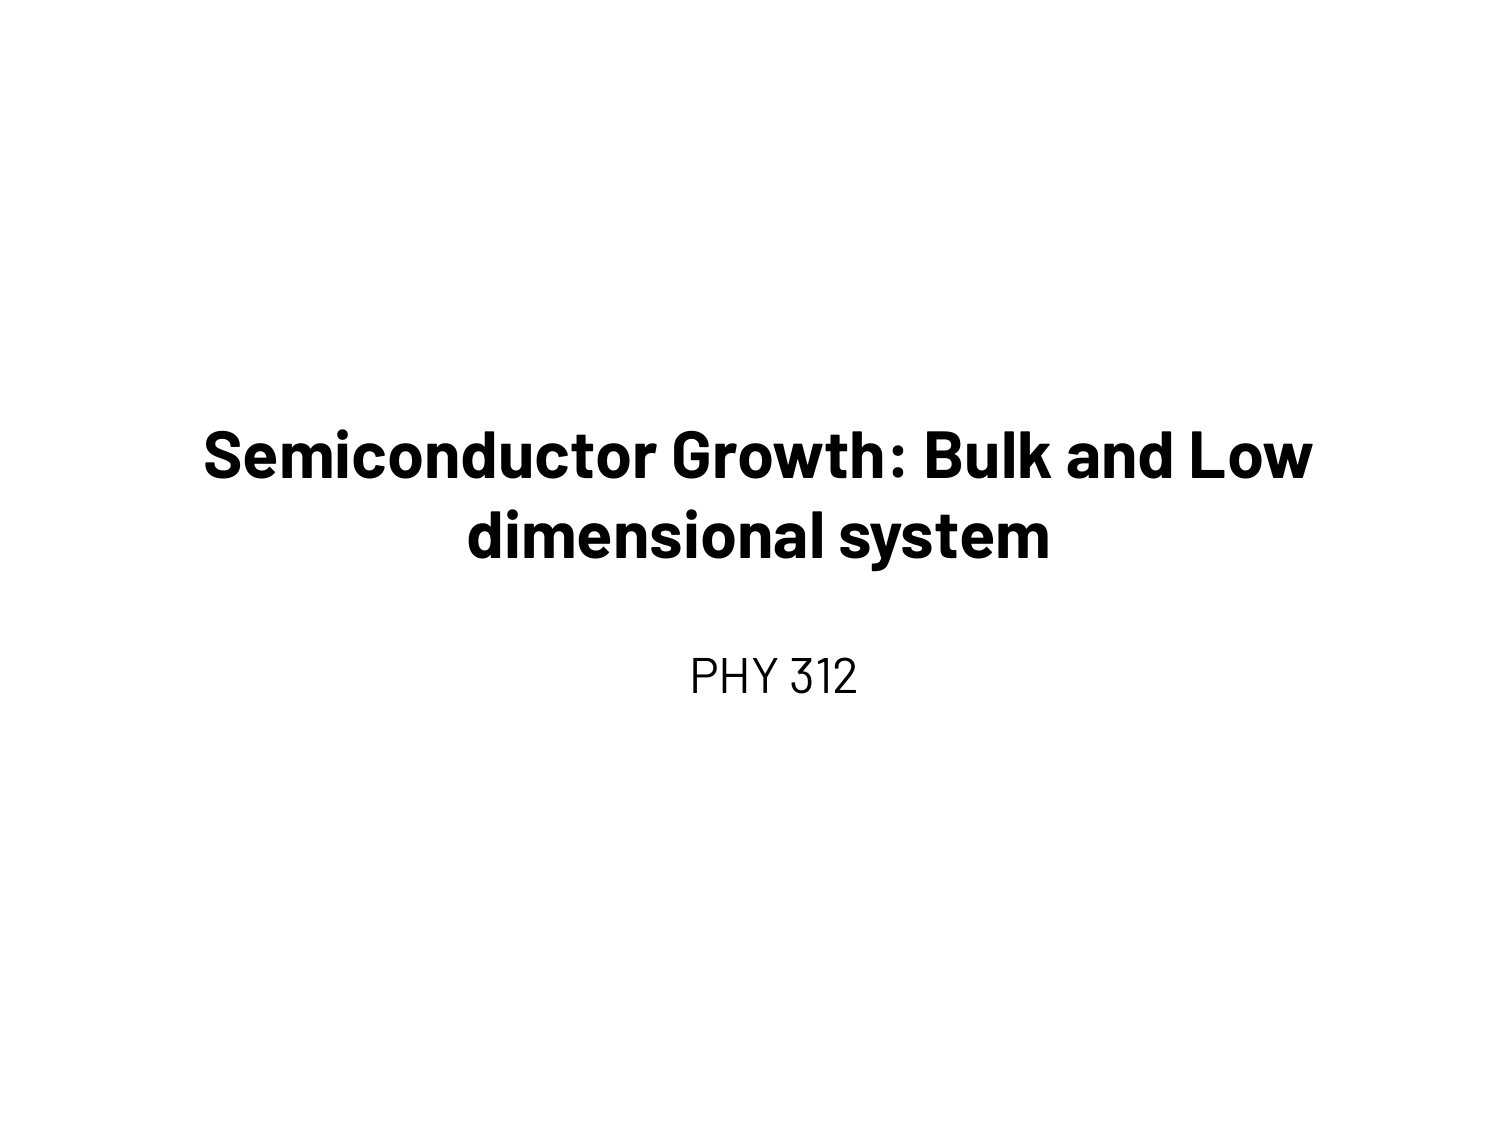

Semiconductor Growth: Bulk and Low dimensional system
PHY 312